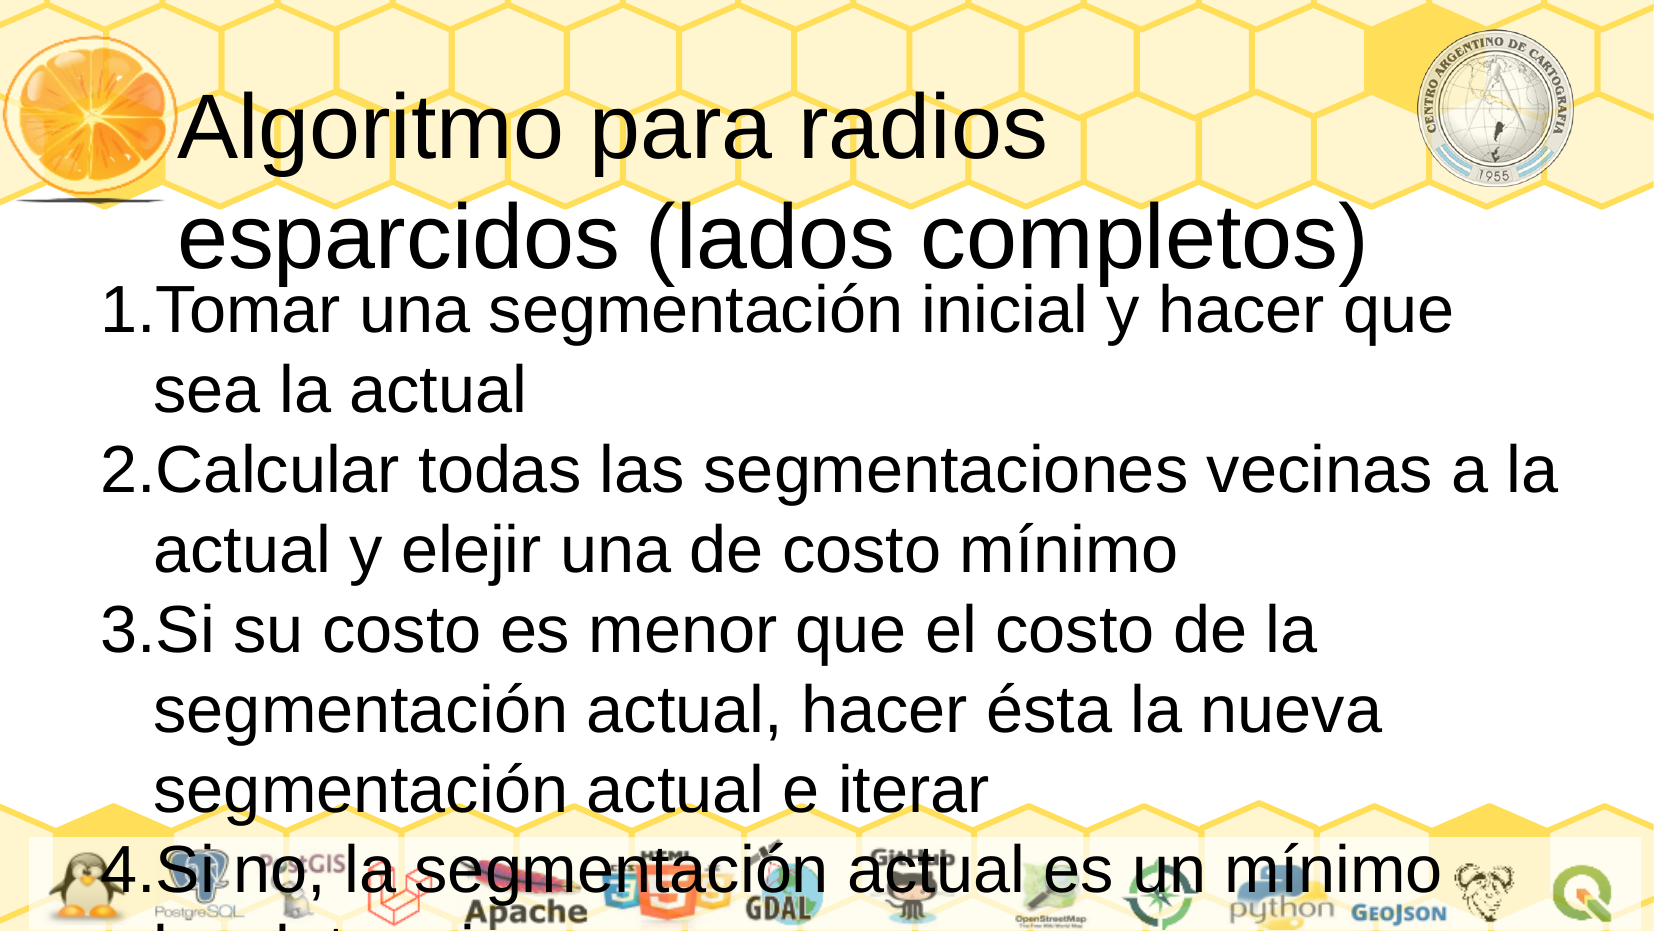

# Algoritmo para radios esparcidos (lados completos)
Tomar una segmentación inicial y hacer que sea la actual
Calcular todas las segmentaciones vecinas a la actual y elejir una de costo mínimo
Si su costo es menor que el costo de la segmentación actual, hacer ésta la nueva segmentación actual e iterar
Si no, la segmentación actual es un mínimo local, terminar.